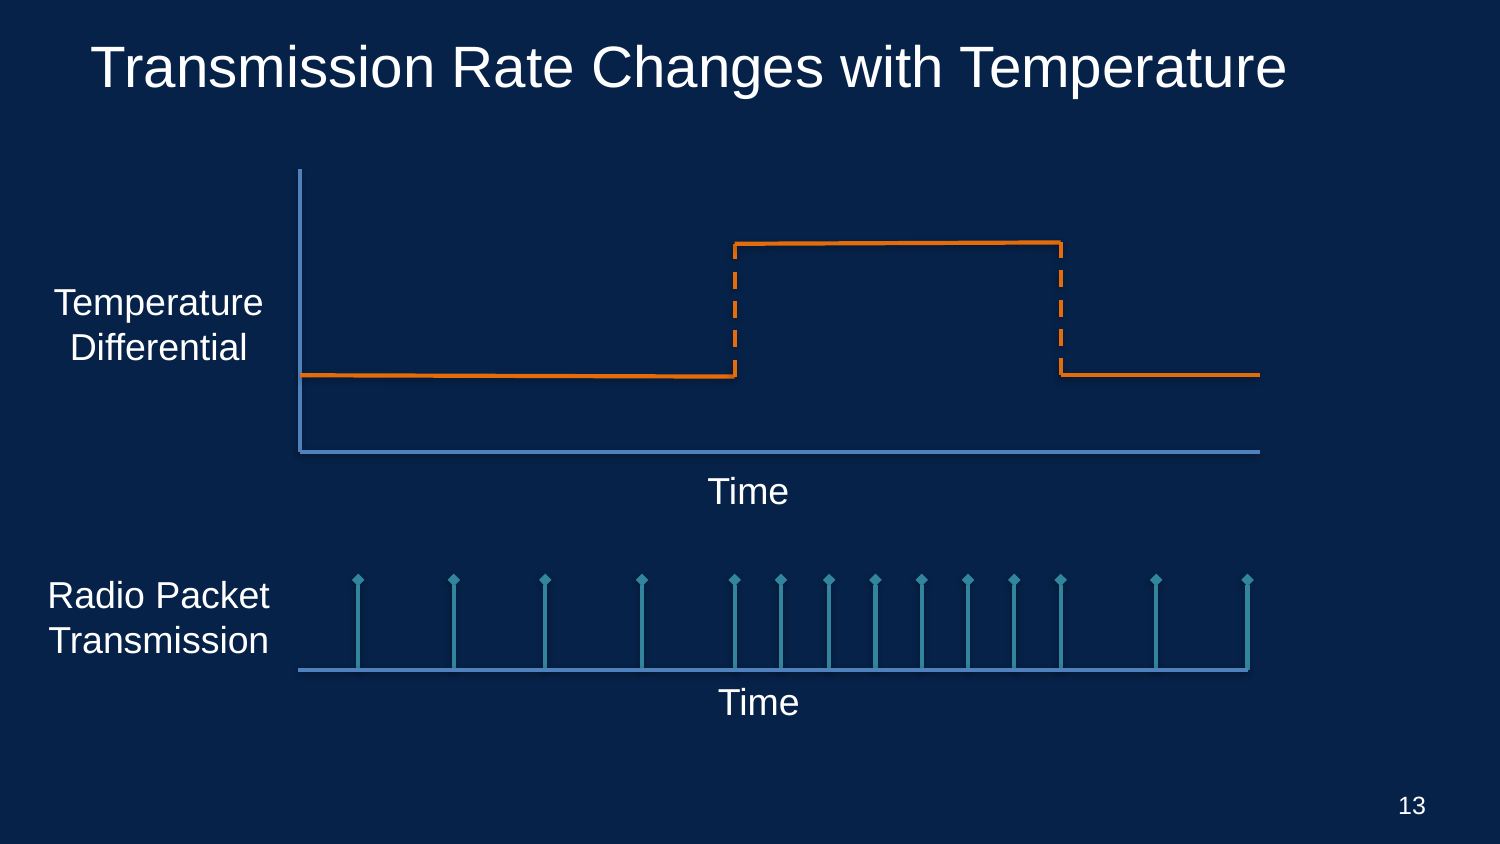

# Transmission Rate Changes with Temperature
Temperature
Differential
Time
Radio Packet
Transmission
Time
13